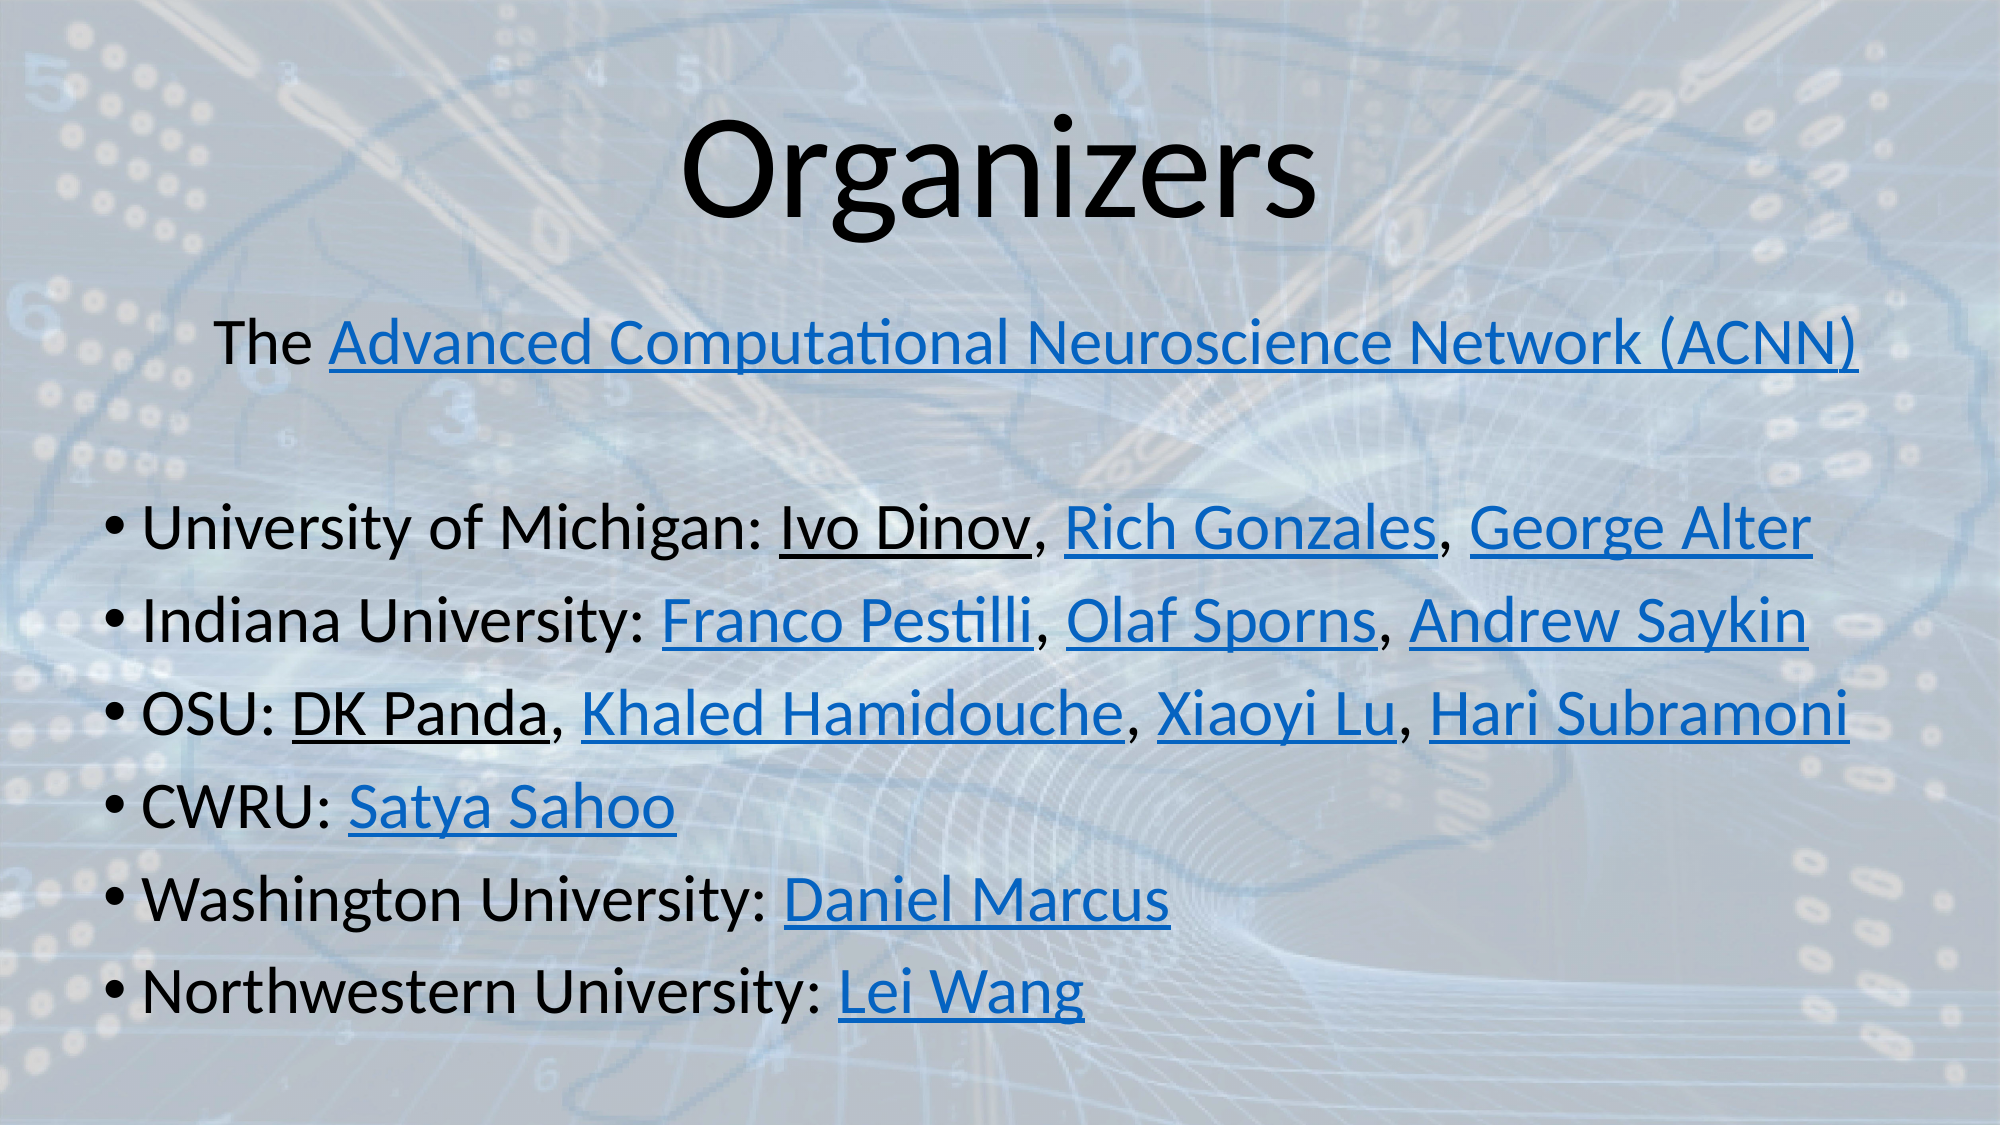

# Organizers
The Advanced Computational Neuroscience Network (ACNN)

University of Michigan: Ivo Dinov, Rich Gonzales, George Alter
Indiana University: Franco Pestilli, Olaf Sporns, Andrew Saykin
OSU: DK Panda, Khaled Hamidouche, Xiaoyi Lu, Hari Subramoni
CWRU: Satya Sahoo
Washington University: Daniel Marcus
Northwestern University: Lei Wang